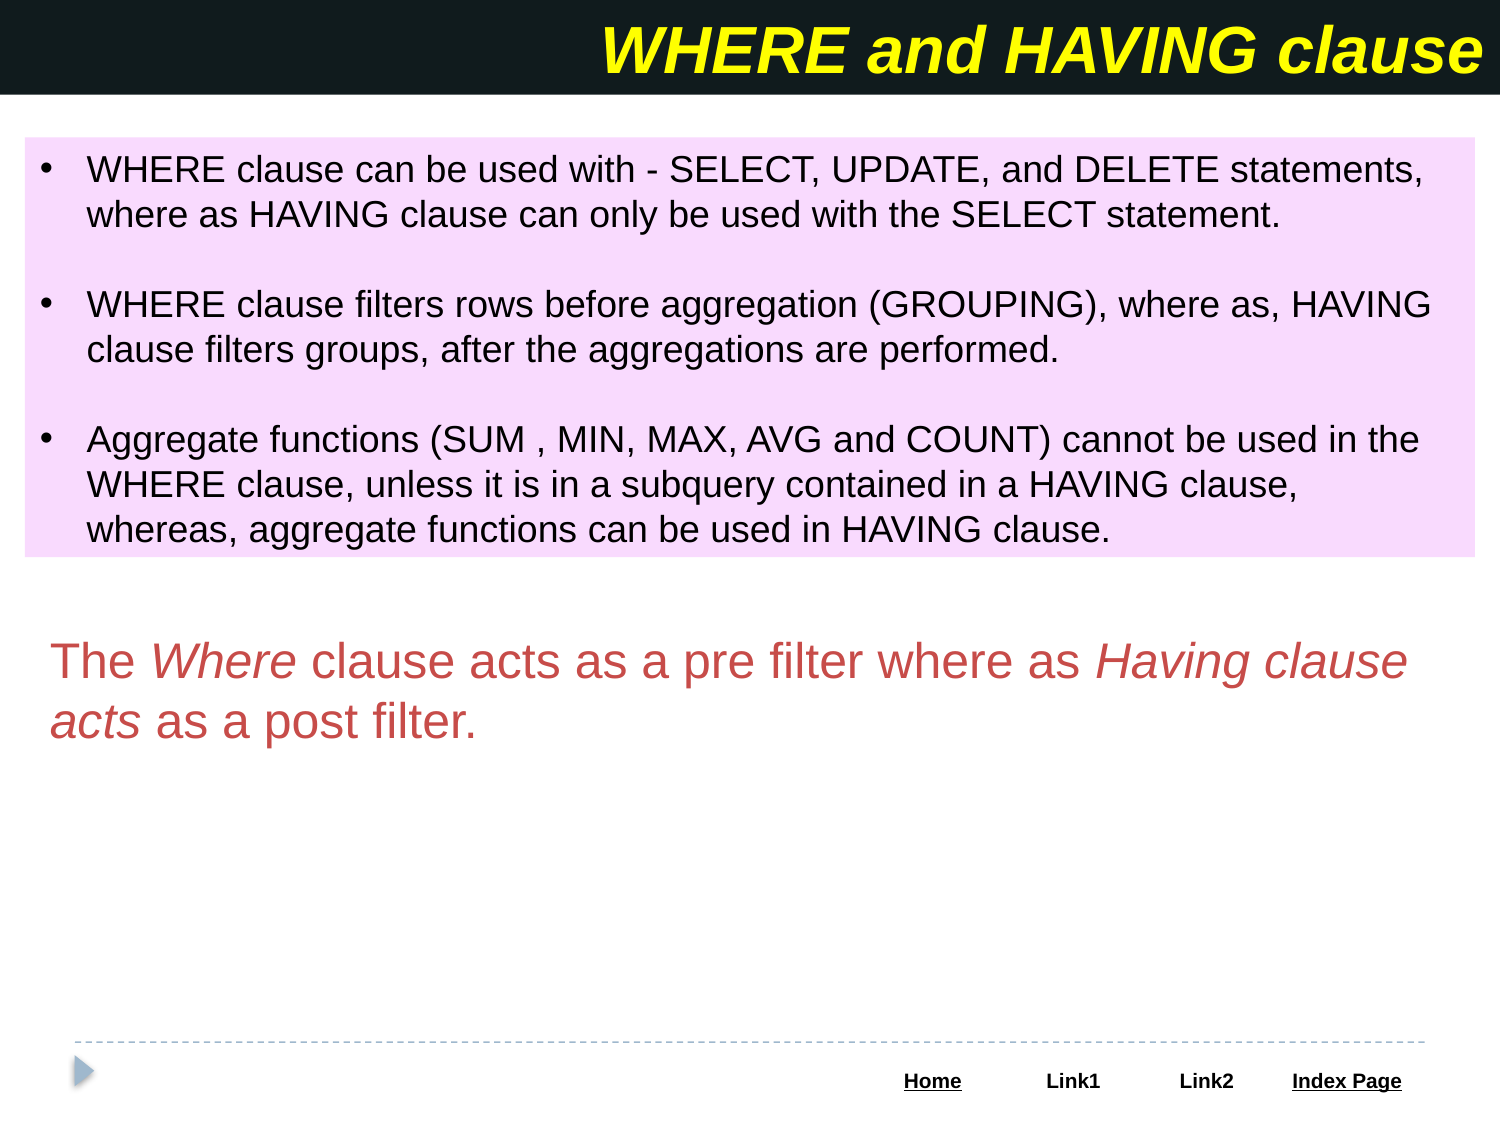

WHERE and HAVING clause
WHERE clause can be used with - SELECT, UPDATE, and DELETE statements, where as HAVING clause can only be used with the SELECT statement.

WHERE clause filters rows before aggregation (GROUPING), where as, HAVING clause filters groups, after the aggregations are performed.

Aggregate functions (SUM , MIN, MAX, AVG and COUNT) cannot be used in the WHERE clause, unless it is in a subquery contained in a HAVING clause, whereas, aggregate functions can be used in HAVING clause.
The Where clause acts as a pre filter where as Having clause acts as a post filter.